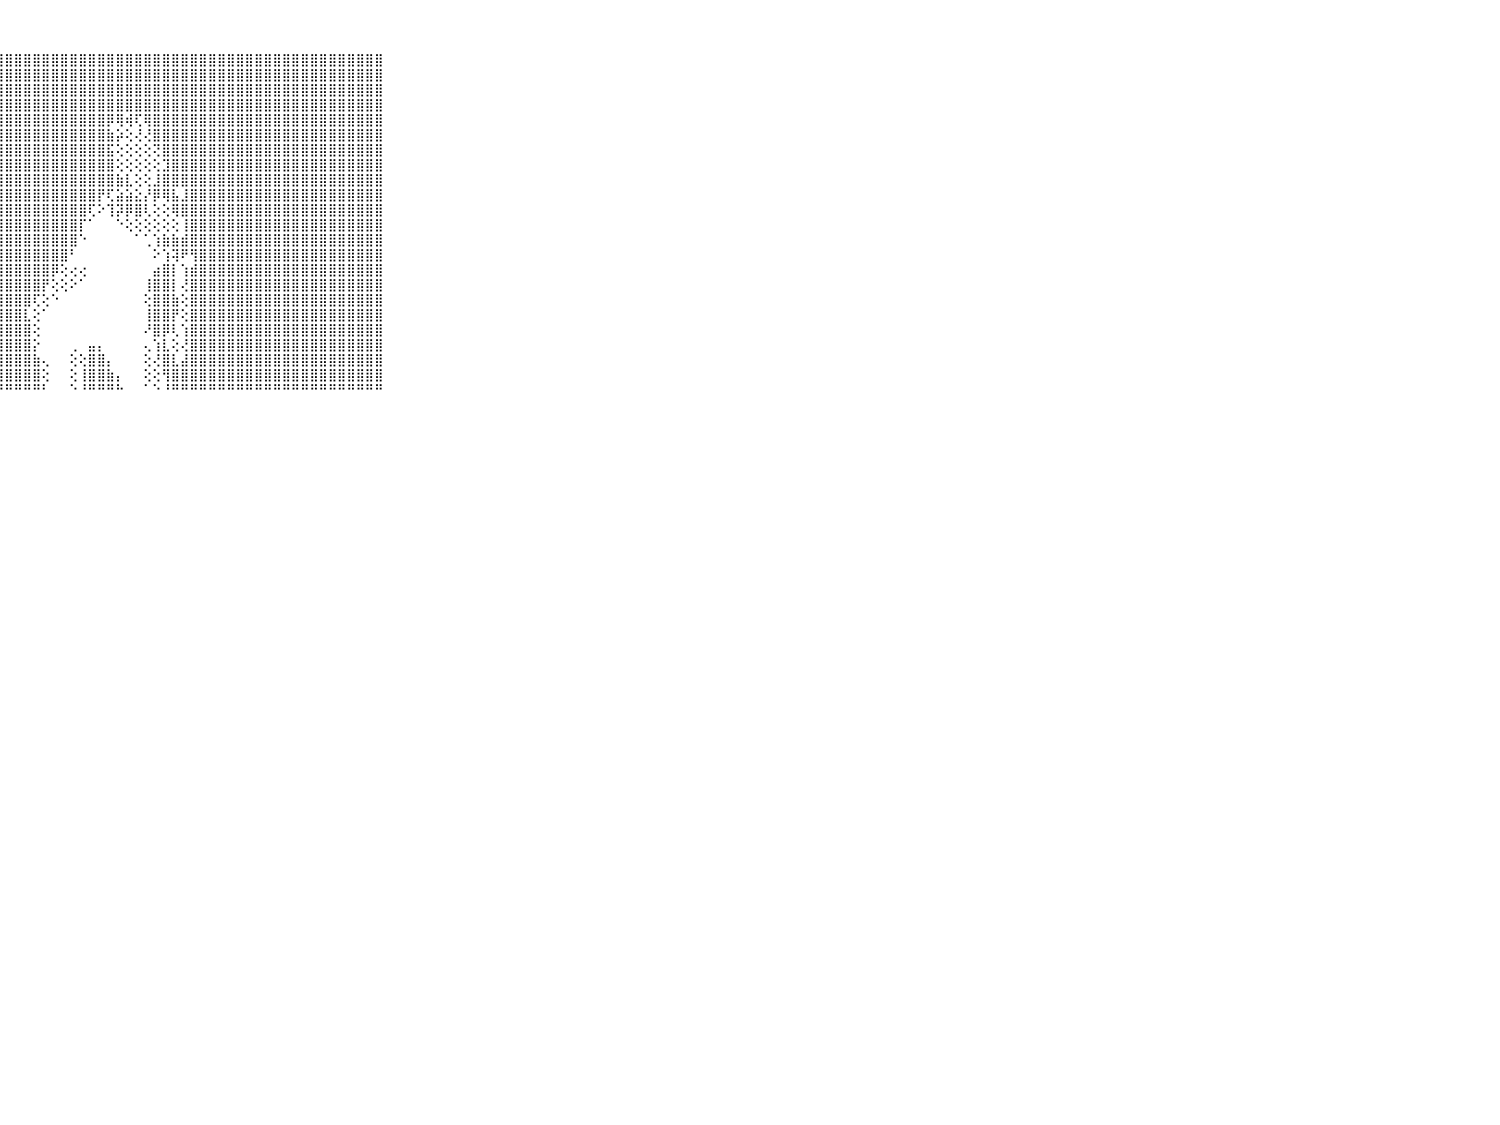

⠀⠀⠀⠀⠀⠀⠀⠀⠀⠀⠀⣿⣿⣿⣿⣿⣿⣿⣿⣿⣿⣿⣿⣿⣿⣿⣿⣿⣿⣿⣿⣿⣿⣿⣿⣿⣿⣿⣿⣿⣿⣿⣿⣿⣿⣿⣿⣿⣿⣿⣿⣿⣿⣿⣿⣿⣿⣿⣿⣿⣿⣿⣿⣿⣿⣿⣿⣿⣿⠀⠀⠀⠀⠀⠀⠀⠀⠀⠀⠀⠀
⠀⠀⠀⠀⠀⠀⠀⠀⠀⠀⠀⣿⣿⣿⣿⣿⣿⣿⣿⣿⣿⣿⣿⣿⣿⣿⣿⣿⣿⣿⣿⣿⣿⣿⣿⣿⣿⣿⣿⣿⣿⣿⣿⣿⣿⣿⣿⣿⣿⣿⣿⣿⣿⣿⣿⣿⣿⣿⣿⣿⣿⣿⣿⣿⣿⣿⣿⣿⣿⠀⠀⠀⠀⠀⠀⠀⠀⠀⠀⠀⠀
⠀⠀⠀⠀⠀⠀⠀⠀⠀⠀⠀⣿⣿⣿⣿⣿⣿⣿⣿⣿⣿⣿⣿⣿⣿⣿⣿⣿⣿⣿⣿⣿⣿⣿⣿⣿⣿⣿⣿⣿⣿⣿⣿⣿⣿⣿⣿⣿⣿⣿⣿⣿⣿⣿⣿⣿⣿⣿⣿⣿⣿⣿⣿⣿⣿⣿⣿⣿⣿⠀⠀⠀⠀⠀⠀⠀⠀⠀⠀⠀⠀
⠀⠀⠀⠀⠀⠀⠀⠀⠀⠀⠀⣿⣿⣿⣿⣿⣿⣿⣿⣿⣿⣿⣿⣿⣿⣿⣿⣿⣿⣿⣿⣿⣿⣿⣿⣿⣿⣿⣿⣿⣿⣿⣿⣿⣿⣿⣿⣿⣿⣿⣿⣿⣿⣿⣿⣿⣿⣿⣿⣿⣿⣿⣿⣿⣿⣿⣿⣿⣿⠀⠀⠀⠀⠀⠀⠀⠀⠀⠀⠀⠀
⠀⠀⠀⠀⠀⠀⠀⠀⠀⠀⠀⣿⣿⣿⣿⣿⣿⣿⣿⣿⣿⣿⣿⣿⣿⣿⣿⣿⣿⣿⣿⣿⣿⣿⣿⣿⣿⣿⣿⡿⢿⢾⢏⢿⣿⣿⣿⣿⣿⣿⣿⣿⣿⣿⣿⣿⣿⣿⣿⣿⣿⣿⣿⣿⣿⣿⣿⣿⣿⠀⠀⠀⠀⠀⠀⠀⠀⠀⠀⠀⠀
⠀⠀⠀⠀⠀⠀⠀⠀⠀⠀⠀⣿⣿⣿⣿⣿⣿⣿⣿⣿⣿⣿⣿⣿⣿⣿⣿⣿⣿⣿⣿⣿⣿⣿⣿⣿⣿⣿⣿⣷⡵⢕⢜⢜⣿⣿⣿⣿⣿⣿⣿⣿⣿⣿⣿⣿⣿⣿⣿⣿⣿⣿⣿⣿⣿⣿⣿⣿⣿⠀⠀⠀⠀⠀⠀⠀⠀⠀⠀⠀⠀
⠀⠀⠀⠀⠀⠀⠀⠀⠀⠀⠀⣿⣿⣿⣿⣿⣿⣿⣿⣿⣿⣿⣿⣿⣿⣿⣿⣿⣿⣿⣿⣿⣿⣿⣿⣿⣿⣿⣿⣯⢕⢕⢕⢕⢝⣿⣿⣿⣿⣿⣿⣿⣿⣿⣿⣿⣿⣿⣿⣿⣿⣿⣿⣿⣿⣿⣿⣿⣿⠀⠀⠀⠀⠀⠀⠀⠀⠀⠀⠀⠀
⠀⠀⠀⠀⠀⠀⠀⠀⠀⠀⠀⣿⣿⣿⣿⣿⣿⣿⣿⣿⣿⣿⣿⣿⣿⣿⣿⣿⣿⣿⣿⣿⣿⣿⣿⣿⣿⣿⣿⣿⢕⢕⢕⢕⢕⣹⣿⣿⣿⣿⣿⣿⣿⣿⣿⣿⣿⣿⣿⣿⣿⣿⣿⣿⣿⣿⣿⣿⣿⠀⠀⠀⠀⠀⠀⠀⠀⠀⠀⠀⠀
⠀⠀⠀⠀⠀⠀⠀⠀⠀⠀⠀⣿⣿⣿⣿⣿⣿⣿⣿⣿⣿⣿⣿⣿⣿⣿⣿⣿⣿⣿⣿⣿⣿⣿⣿⣿⣿⣿⣿⣿⣷⣇⢕⢕⣸⣿⣿⣿⣿⣿⣿⣿⣿⣿⣿⣿⣿⣿⣿⣿⣿⣿⣿⣿⣿⣿⣿⣿⣿⠀⠀⠀⠀⠀⠀⠀⠀⠀⠀⠀⠀
⠀⠀⠀⠀⠀⠀⠀⠀⠀⠀⠀⣿⣿⣿⣿⣿⣿⣿⣿⣿⣿⣿⣿⣿⣿⣿⣿⣿⣿⣿⣿⣿⣿⣿⣿⣿⣿⣿⡟⢏⣵⣵⣕⡜⡿⢿⣧⣸⣿⣿⣿⣿⣿⣿⣿⣿⣿⣿⣿⣿⣿⣿⣿⣿⣿⣿⣿⣿⣿⠀⠀⠀⠀⠀⠀⠀⠀⠀⠀⠀⠀
⠀⠀⠀⠀⠀⠀⠀⠀⠀⠀⠀⣿⣿⣿⣿⣿⣿⣿⣿⣿⣿⣿⣿⣿⣿⣿⣿⣿⣿⣿⣿⣿⣿⣿⣿⣿⣿⢏⠕⢹⡽⡿⣿⢇⢕⢕⢿⣿⣿⣿⣿⣿⣿⣿⣿⣿⣿⣿⣿⣿⣿⣿⣿⣿⣿⣿⣿⣿⣿⠀⠀⠀⠀⠀⠀⠀⠀⠀⠀⠀⠀
⠀⠀⠀⠀⠀⠀⠀⠀⠀⠀⠀⣿⣿⣿⣿⣿⣿⣿⣿⣿⣿⣿⣿⣿⣿⣿⣿⣿⣿⣿⣿⣿⣿⣿⣿⣿⡏⠁⠀⠀⠑⢕⢕⢕⢕⢕⢕⢸⣿⣿⣿⣿⣿⣿⣿⣿⣿⣿⣿⣿⣿⣿⣿⣿⣿⣿⣿⣿⣿⠀⠀⠀⠀⠀⠀⠀⠀⠀⠀⠀⠀
⠀⠀⠀⠀⠀⠀⠀⠀⠀⠀⠀⣿⣿⣿⣿⣿⣿⣿⣿⣿⣿⣿⣿⣿⣿⣿⣿⣿⣿⣿⣿⣿⣿⣿⣿⣿⠑⠀⠀⠀⠀⠀⠁⢁⢱⣷⣷⣾⣿⣿⣿⣿⣿⣿⣿⣿⣿⣿⣿⣿⣿⣿⣿⣿⣿⣿⣿⣿⣿⠀⠀⠀⠀⠀⠀⠀⠀⠀⠀⠀⠀
⠀⠀⠀⠀⠀⠀⠀⠀⠀⠀⠀⣿⣿⣿⣿⣿⣿⣿⣿⣿⣿⣿⣿⣿⣿⣿⣿⣿⣿⣿⣿⣿⣿⣿⣿⠃⠀⠀⠀⠀⠀⠀⠀⠀⠕⢱⢽⠟⢻⣿⣿⣿⣿⣿⣿⣿⣿⣿⣿⣿⣿⣿⣿⣿⣿⣿⣿⣿⣿⠀⠀⠀⠀⠀⠀⠀⠀⠀⠀⠀⠀
⠀⠀⠀⠀⠀⠀⠀⠀⠀⠀⠀⣿⣿⣿⣿⣿⣿⣿⣿⣿⣿⣿⣿⣿⣿⣿⣿⣿⣿⣿⣿⣿⣿⡿⢕⢔⢔⠀⠀⠀⠀⠀⠀⠀⣴⣿⡇⢱⣾⣿⣿⣿⣿⣿⣿⣿⣿⣿⣿⣿⣿⣿⣿⣿⣿⣿⣿⣿⣿⠀⠀⠀⠀⠀⠀⠀⠀⠀⠀⠀⠀
⠀⠀⠀⠀⠀⠀⠀⠀⠀⠀⠀⣿⣿⣿⣿⣿⣿⣿⣿⣿⣿⣿⣿⣿⣿⣿⣿⣿⣿⣿⣿⣿⡟⢕⢕⠕⠁⠀⠀⠀⠀⠀⠀⢸⣿⣿⡇⢜⣿⣿⣿⣿⣿⣿⣿⣿⣿⣿⣿⣿⣿⣿⣿⣿⣿⣿⣿⣿⣿⠀⠀⠀⠀⠀⠀⠀⠀⠀⠀⠀⠀
⠀⠀⠀⠀⠀⠀⠀⠀⠀⠀⠀⣿⣿⣿⣿⣿⣿⣿⣿⣿⣿⣿⣿⣿⣿⣿⣿⣿⣿⣿⣿⢏⢕⠑⠀⠀⠀⠀⠀⠀⠀⠀⠀⢕⣿⣿⣷⢕⣿⣿⣿⣿⣿⣿⣿⣿⣿⣿⣿⣿⣿⣿⣿⣿⣿⣿⣿⣿⣿⠀⠀⠀⠀⠀⠀⠀⠀⠀⠀⠀⠀
⠀⠀⠀⠀⠀⠀⠀⠀⠀⠀⠀⣿⣿⣿⣿⣿⣿⣿⣿⣿⣿⣿⣿⣿⣿⣿⣿⣿⣿⣿⣇⢕⠁⠀⠀⠀⠀⠀⠀⠀⠀⠀⠀⢸⣿⣿⡟⢕⣿⣿⣿⣿⣿⣿⣿⣿⣿⣿⣿⣿⣿⣿⣿⣿⣿⣿⣿⣿⣿⠀⠀⠀⠀⠀⠀⠀⠀⠀⠀⠀⠀
⠀⠀⠀⠀⠀⠀⠀⠀⠀⠀⠀⣿⣿⣿⣿⣿⣿⣿⣿⣿⣿⣿⣿⣿⣿⣿⣿⣿⣿⣿⣿⢕⠀⠀⠀⠀⠀⠀⠀⠀⠀⠀⠀⠜⣿⡿⢇⢱⣿⣿⣿⣿⣿⣿⣿⣿⣿⣿⣿⣿⣿⣿⣿⣿⣿⣿⣿⣿⣿⠀⠀⠀⠀⠀⠀⠀⠀⠀⠀⠀⠀
⠀⠀⠀⠀⠀⠀⠀⠀⠀⠀⠀⣿⣿⣿⣿⣿⣿⣿⣿⣿⣿⣿⣿⣿⣿⣿⣿⣿⣿⣿⣿⡕⠀⠀⠀⢀⠀⣤⡄⠀⠀⠀⠀⢄⢱⣇⢕⢜⣿⣿⣿⣿⣿⣿⣿⣿⣿⣿⣿⣿⣿⣿⣿⣿⣿⣿⣿⣿⣿⠀⠀⠀⠀⠀⠀⠀⠀⠀⠀⠀⠀
⠀⠀⠀⠀⠀⠀⠀⠀⠀⠀⠀⣿⣿⣿⣿⣿⣿⣿⣿⣿⣿⣿⣿⣿⣿⣿⣿⣿⣿⣿⣿⣷⢄⠀⠀⢕⢕⣿⣿⡄⠀⠀⠀⢕⢜⣿⣇⣼⣿⣿⣿⣿⣿⣿⣿⣿⣿⣿⣿⣿⣿⣿⣿⣿⣿⣿⣿⣿⣿⠀⠀⠀⠀⠀⠀⠀⠀⠀⠀⠀⠀
⠀⠀⠀⠀⠀⠀⠀⠀⠀⠀⠀⣿⣿⣿⣿⣿⣿⣿⣿⣿⣿⣿⣿⣿⣿⣿⣿⣿⣿⣿⣿⣿⢕⠀⠀⢕⢸⣿⣿⣷⡄⠀⠀⢕⢕⢻⣿⣿⣿⣿⣿⣿⣿⣿⣿⣿⣿⣿⣿⣿⣿⣿⣿⣿⣿⣿⣿⣿⣿⠀⠀⠀⠀⠀⠀⠀⠀⠀⠀⠀⠀
⠀⠀⠀⠀⠀⠀⠀⠀⠀⠀⠀⠛⠛⠛⠛⠛⠛⠛⠛⠛⠛⠛⠛⠛⠛⠛⠛⠛⠛⠛⠛⠛⠃⠀⠀⠑⠘⠛⠛⠛⠓⠀⠀⠁⠑⠘⠛⠛⠛⠛⠛⠛⠛⠛⠛⠛⠛⠛⠛⠛⠛⠛⠛⠛⠛⠛⠛⠛⠛⠀⠀⠀⠀⠀⠀⠀⠀⠀⠀⠀⠀